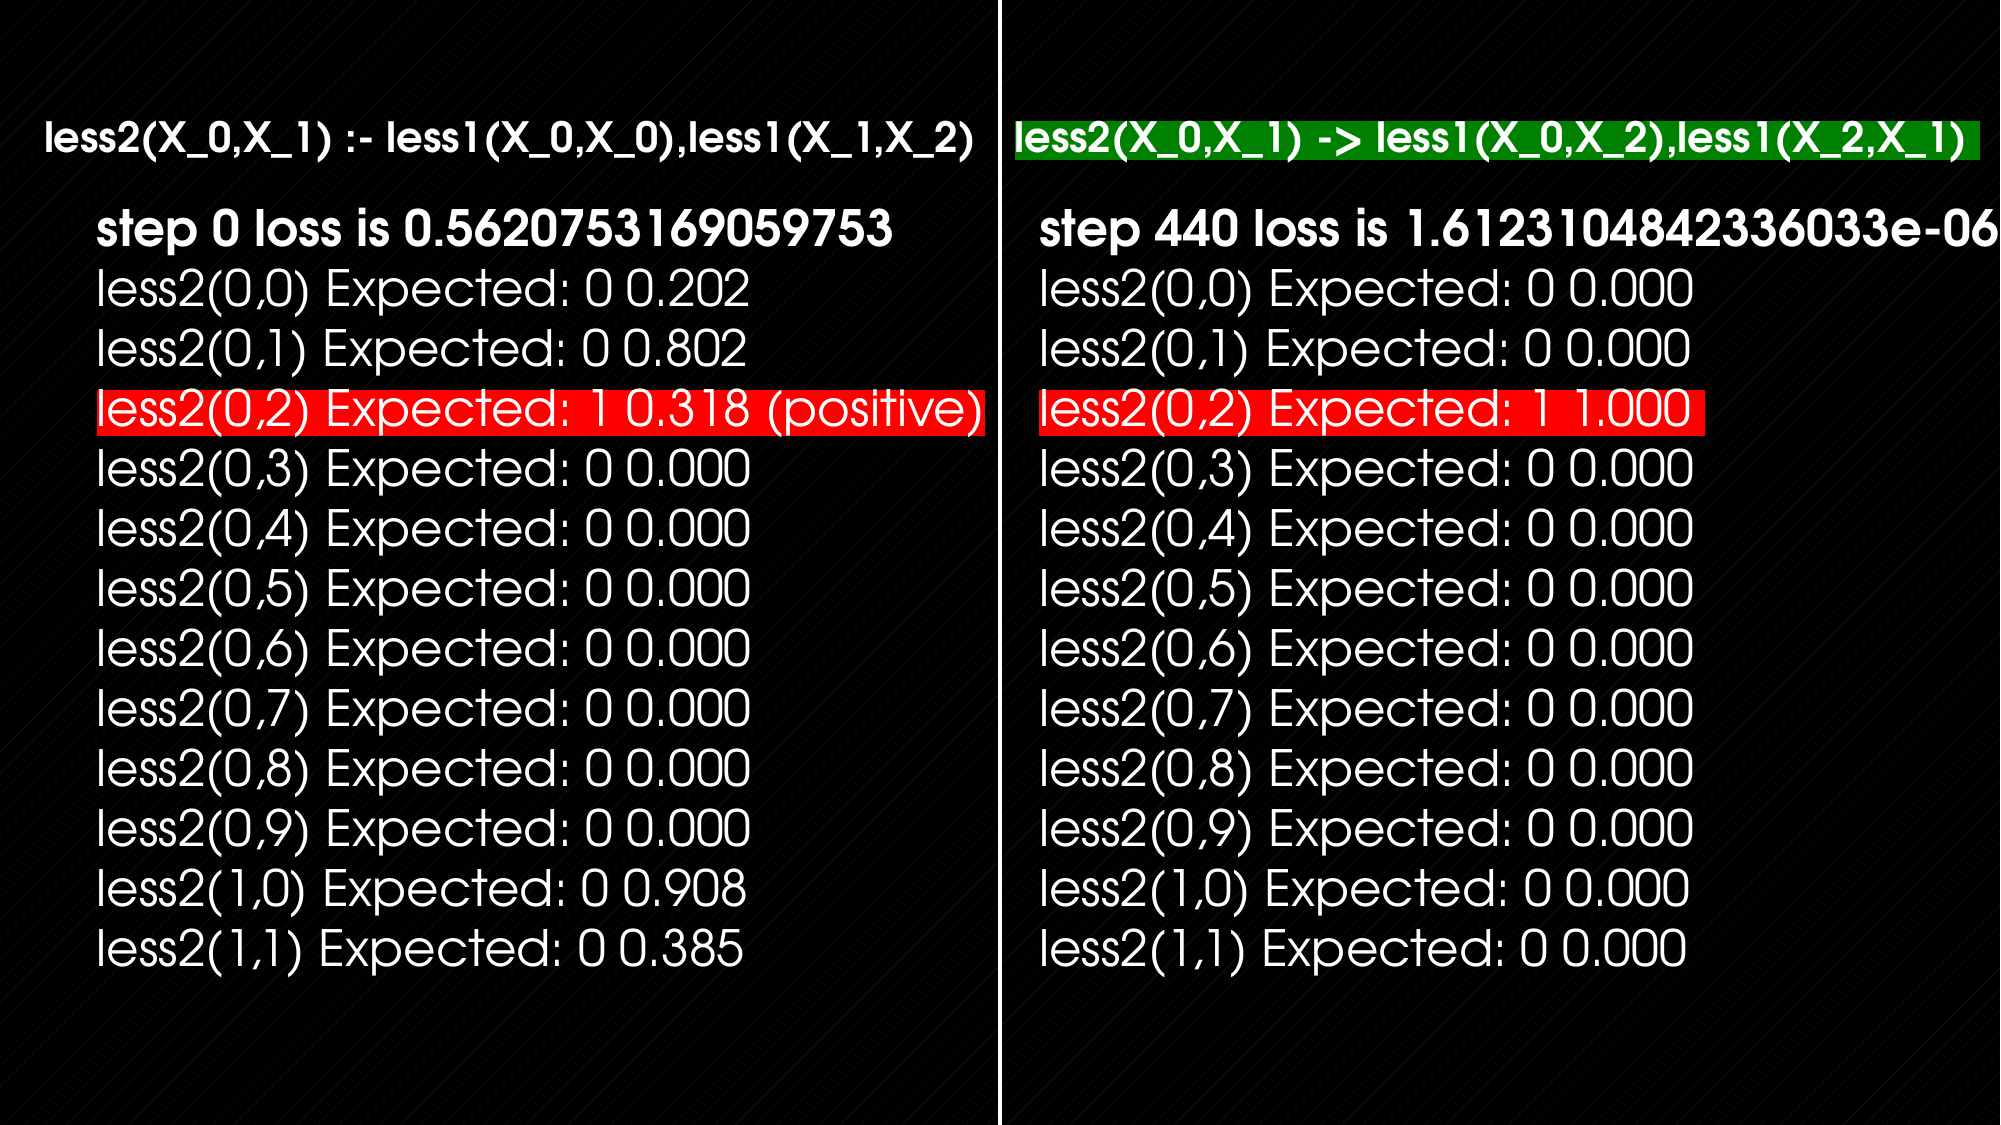

less2(X_0,X_1) -> less1(X_0,X_2),less1(X_2,X_1)
less2(X_0,X_1) :- less1(X_0,X_0),less1(X_1,X_2)
step 440 loss is 1.6123104842336033e-06
less2(0,0) Expected: 0 0.000
less2(0,1) Expected: 0 0.000
less2(0,2) Expected: 1 1.000
less2(0,3) Expected: 0 0.000
less2(0,4) Expected: 0 0.000
less2(0,5) Expected: 0 0.000
less2(0,6) Expected: 0 0.000
less2(0,7) Expected: 0 0.000
less2(0,8) Expected: 0 0.000
less2(0,9) Expected: 0 0.000
less2(1,0) Expected: 0 0.000
less2(1,1) Expected: 0 0.000
step 0 loss is 0.5620753169059753
less2(0,0) Expected: 0 0.202
less2(0,1) Expected: 0 0.802
less2(0,2) Expected: 1 0.318 (positive)
less2(0,3) Expected: 0 0.000
less2(0,4) Expected: 0 0.000
less2(0,5) Expected: 0 0.000
less2(0,6) Expected: 0 0.000
less2(0,7) Expected: 0 0.000
less2(0,8) Expected: 0 0.000
less2(0,9) Expected: 0 0.000
less2(1,0) Expected: 0 0.908
less2(1,1) Expected: 0 0.385